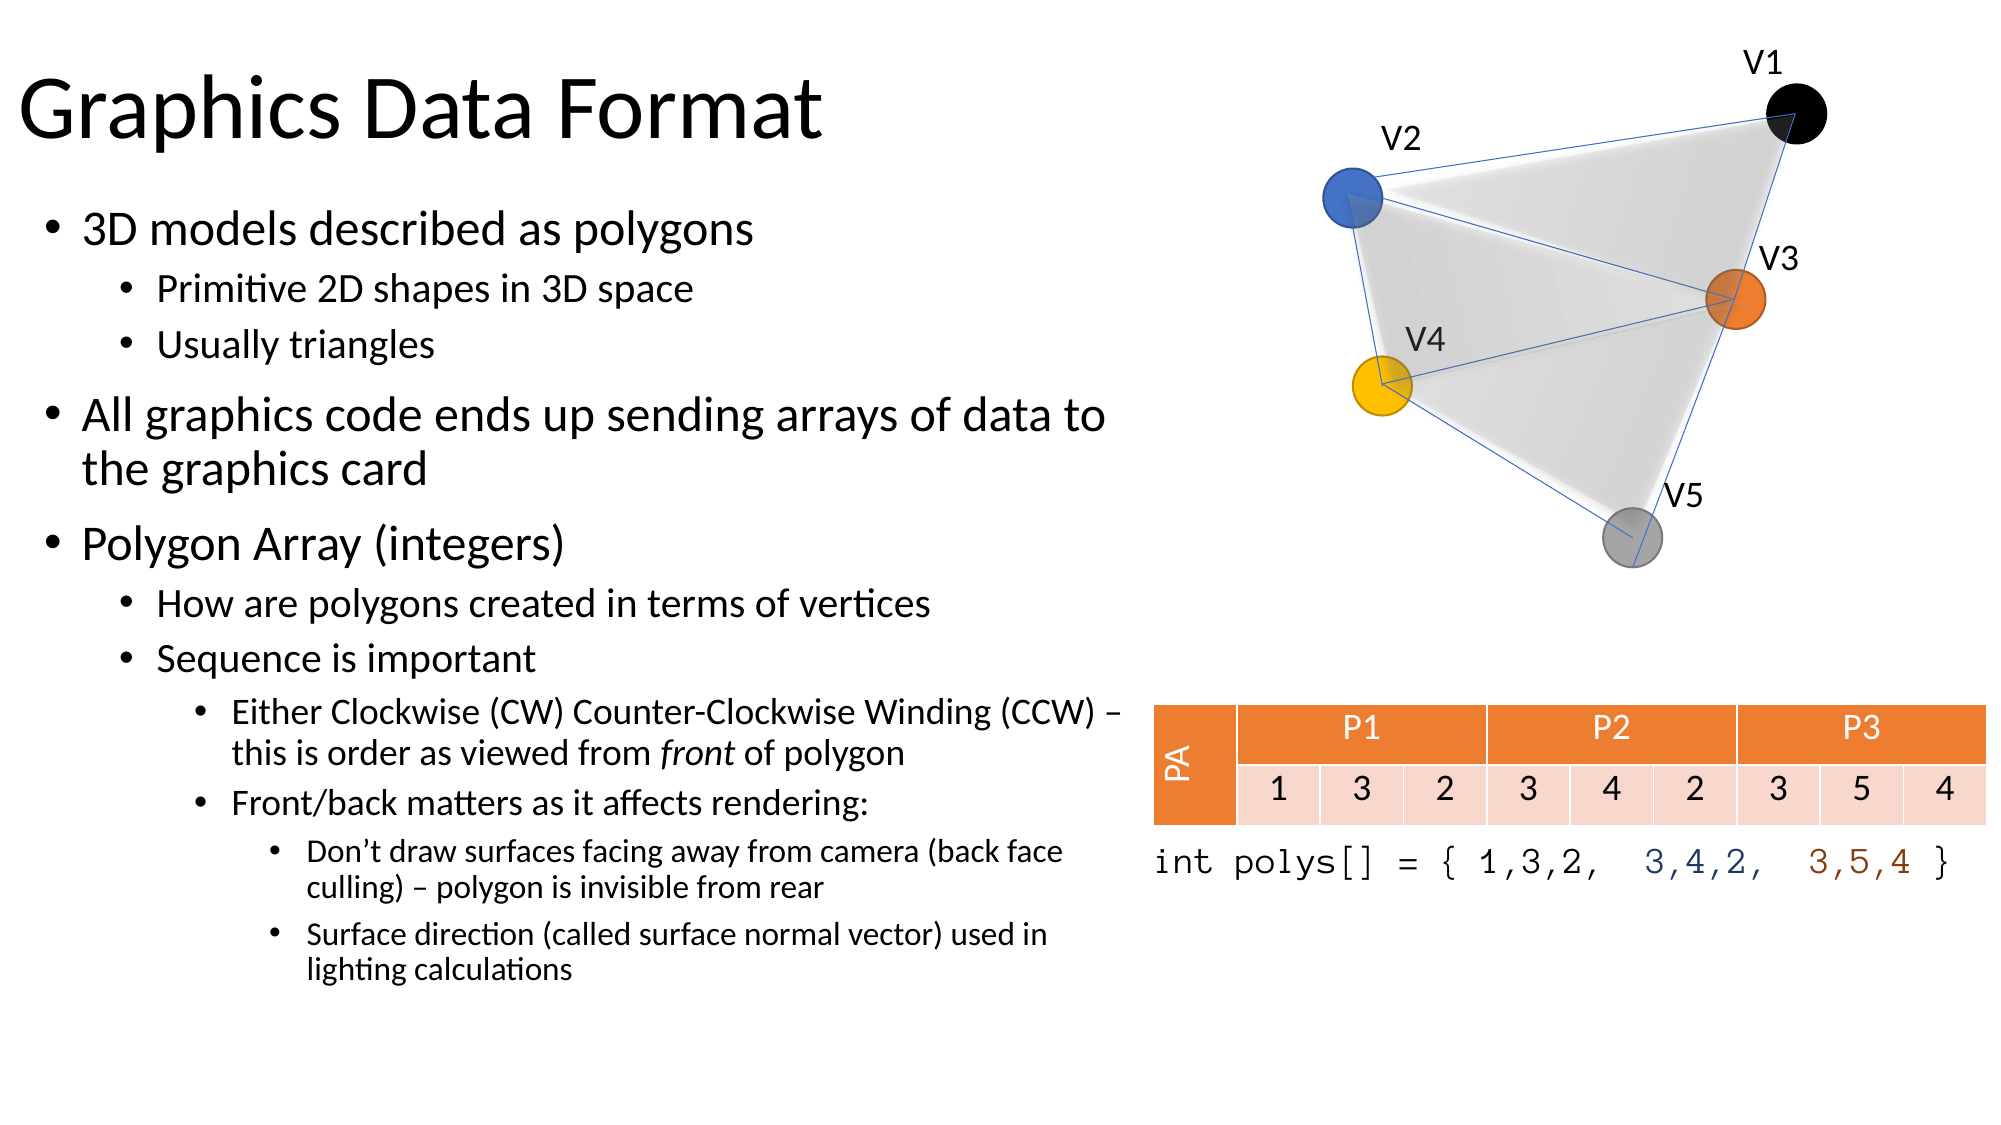

# Graphics Data Format

V1

V2

3D models described as polygons
Primitive 2D shapes in 3D space
Usually triangles
All graphics code ends up sending arrays of data to the graphics card
Polygon Array (integers)
How are polygons created in terms of vertices
Sequence is important
Either Clockwise (CW) Counter-Clockwise Winding (CCW) – this is order as viewed from front of polygon
Front/back matters as it affects rendering:
Don’t draw surfaces facing away from camera (back face culling) – polygon is invisible from rear
Surface direction (called surface normal vector) used in lighting calculations

V3

V4

V5

| PA | P1 |  |  | P2 |  |  | P3 |  |  |
| --- | --- | --- | --- | --- | --- | --- | --- | --- | --- |
|  | 1 | 3 | 2 | 3 | 4 | 2 | 3 | 5 | 4 |
int polys[] = { 1,3,2,  3,4,2,  3,5,4 }